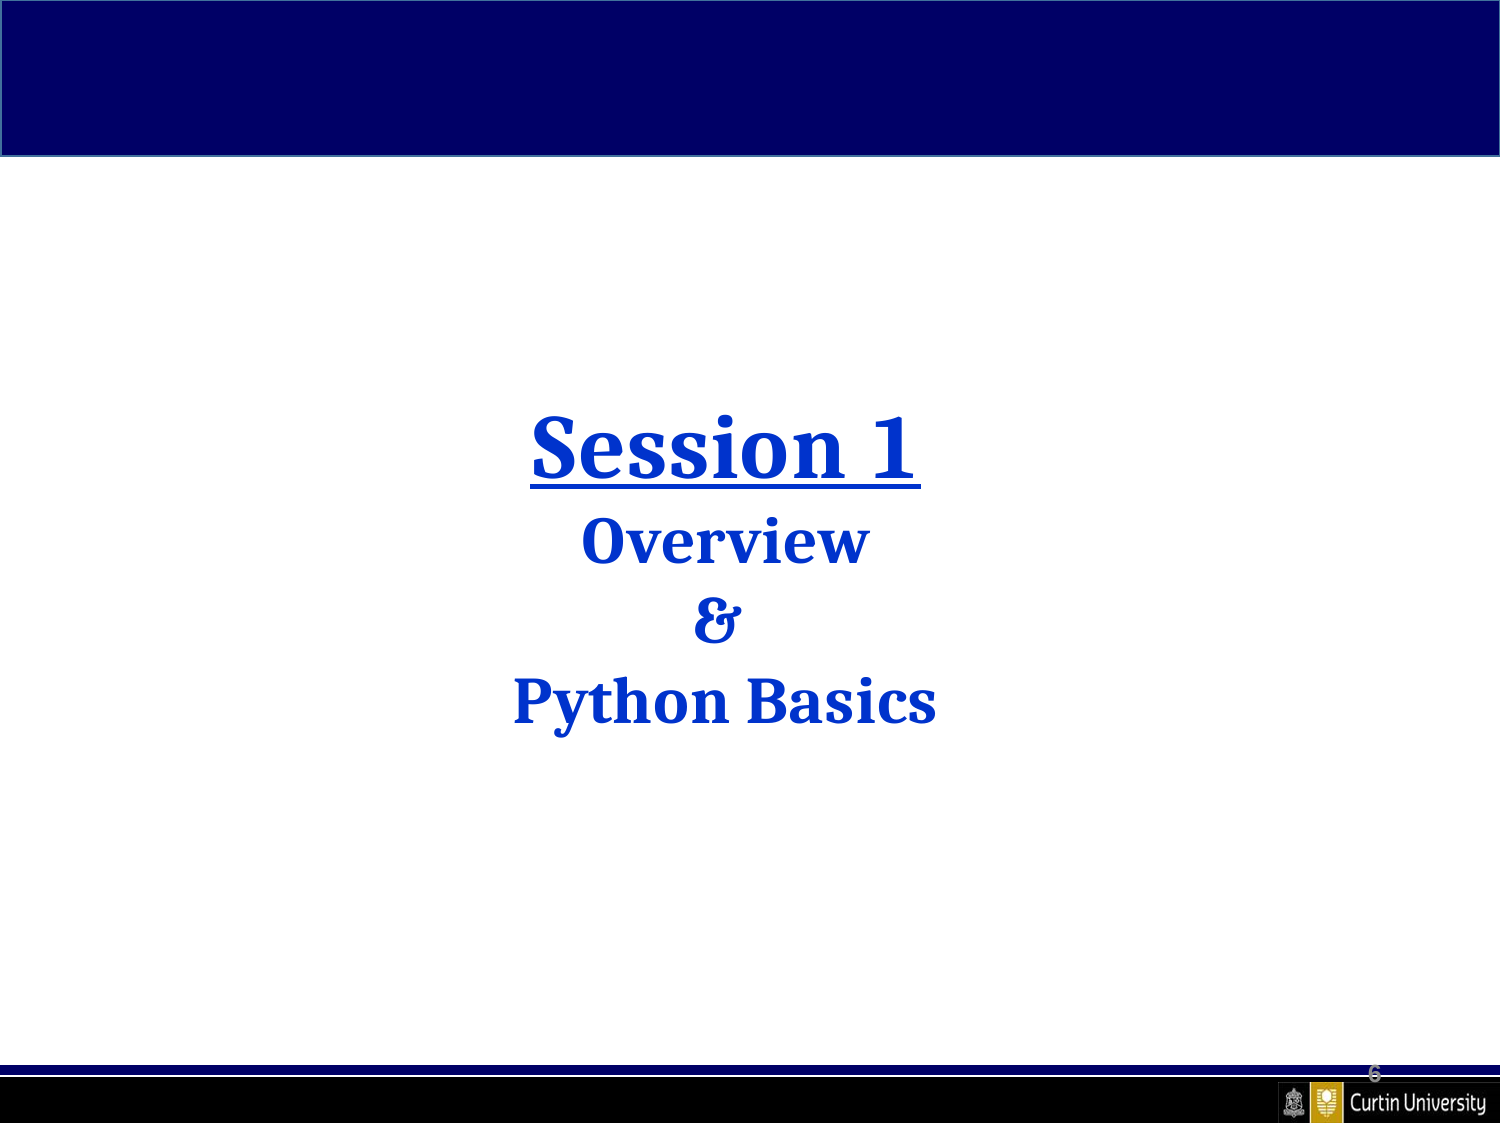

Session 1
Overview
&
Python Basics
6